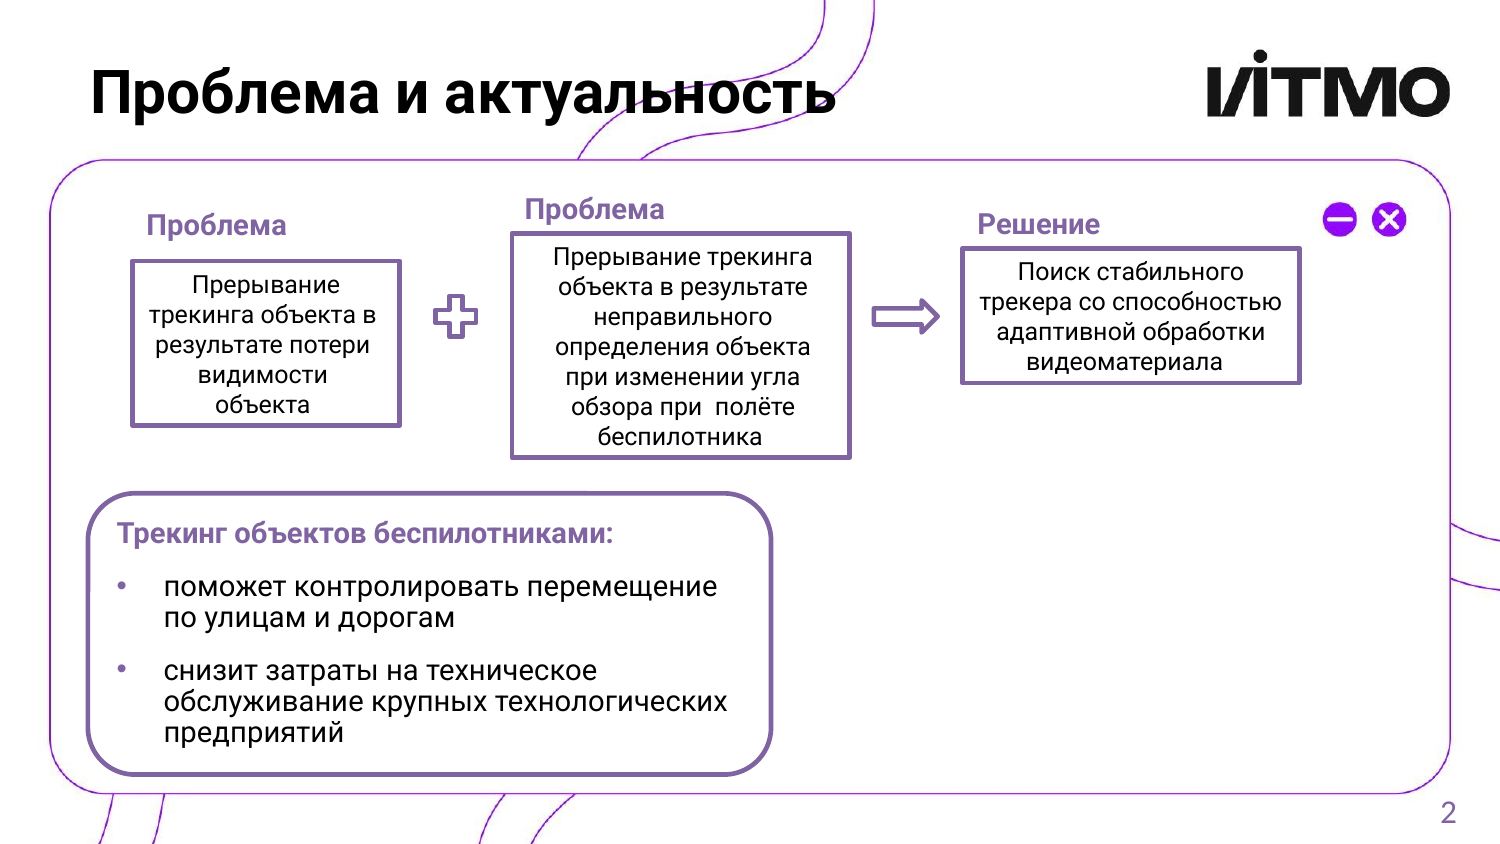

# Проблема и актуальность
Проблема
Решение
Проблема
Прерывание трекинга объекта в результате неправильного определения объекта при изменении угла обзора при  полёте беспилотника
Поиск стабильного трекера со способностью адаптивной обработки видеоматериала
 Прерывание трекинга объекта в результате потери видимости объекта

Трекинг объектов беспилотниками:
поможет контролировать перемещение по улицам и дорогам
снизит затраты на техническое обслуживание крупных технологических предприятий

2